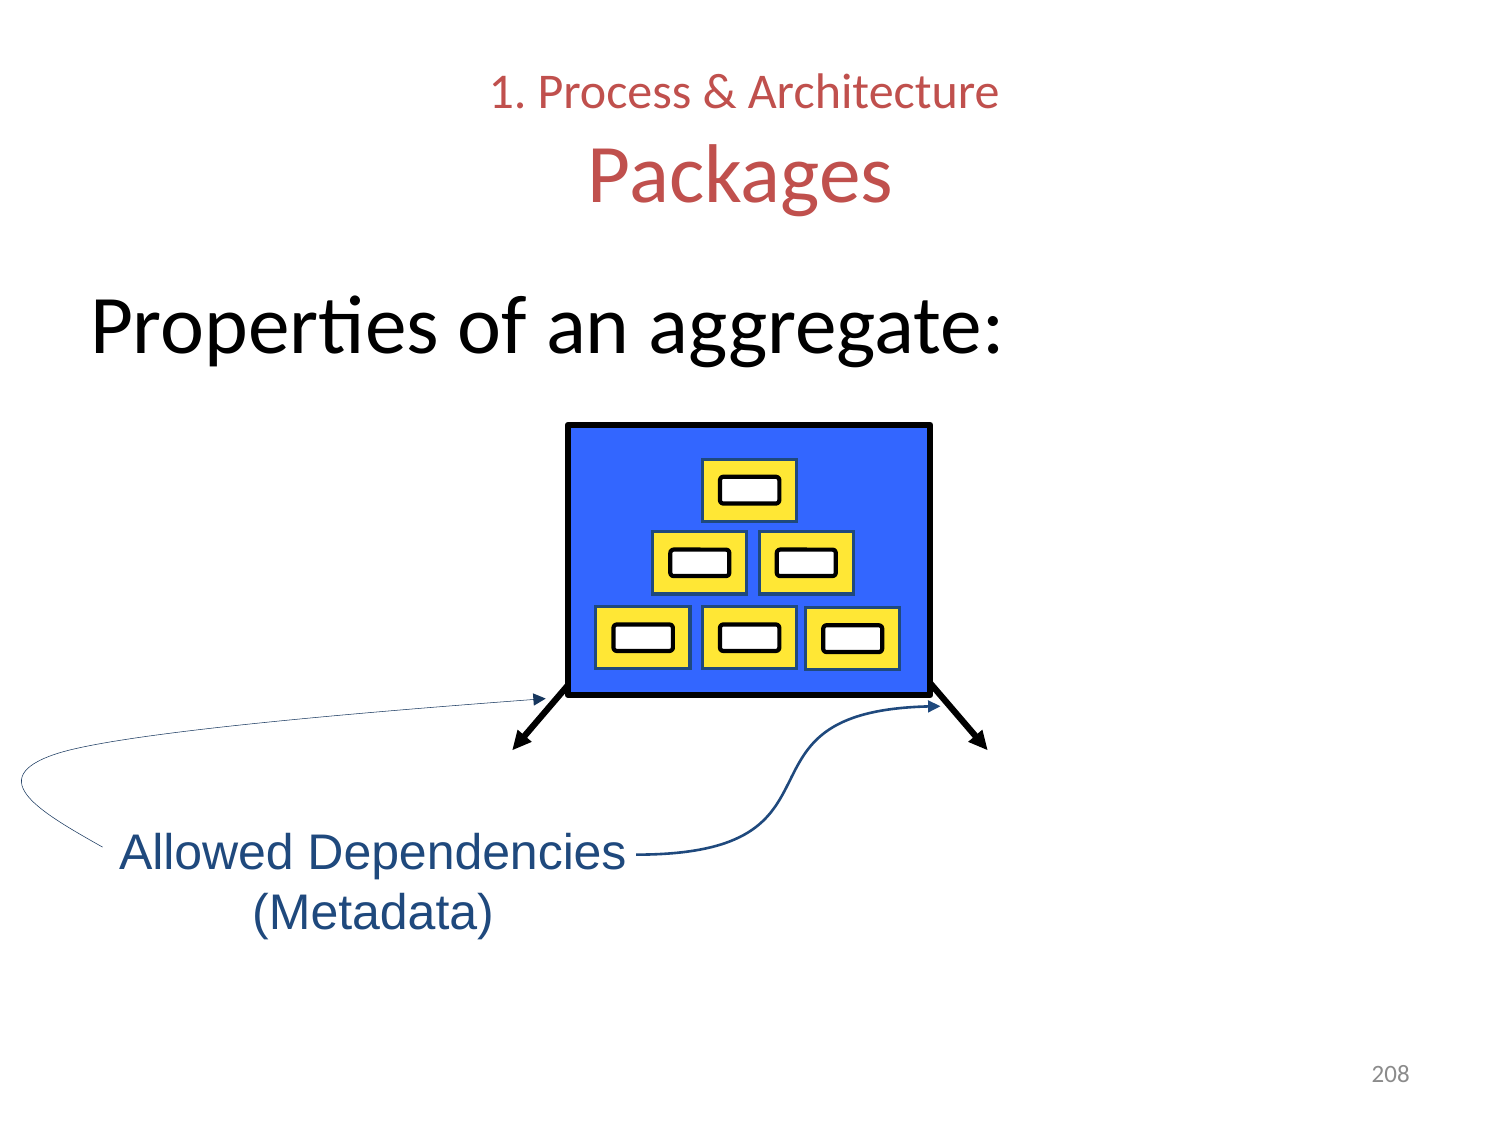

# 1. Process & Architecture Packages
Properties of an aggregate:

Allowed Dependencies
(Metadata)
208